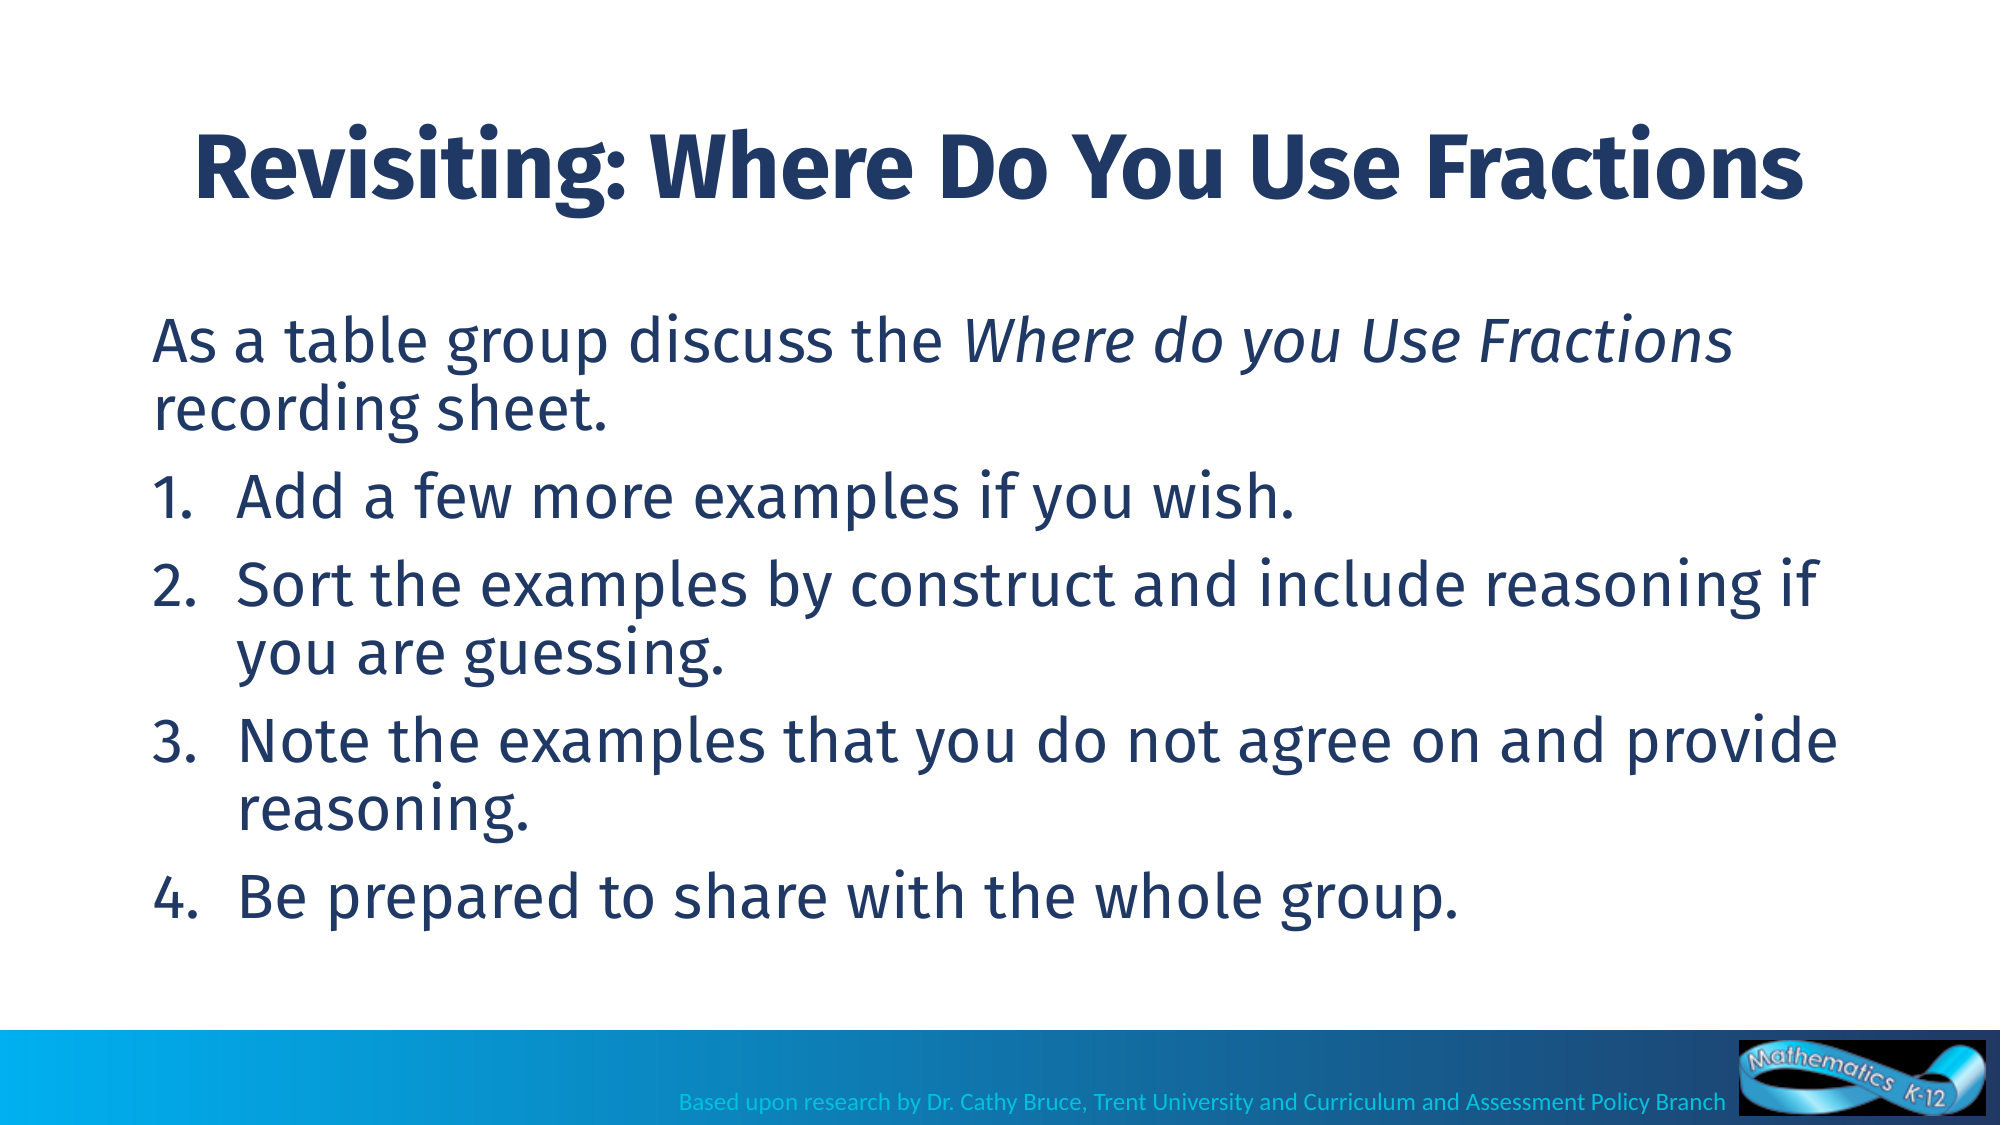

# Revisiting: Where Do You Use Fractions
As a table group discuss the Where do you Use Fractions recording sheet.
Add a few more examples if you wish.
Sort the examples by construct and include reasoning if you are guessing.
Note the examples that you do not agree on and provide reasoning.
Be prepared to share with the whole group.